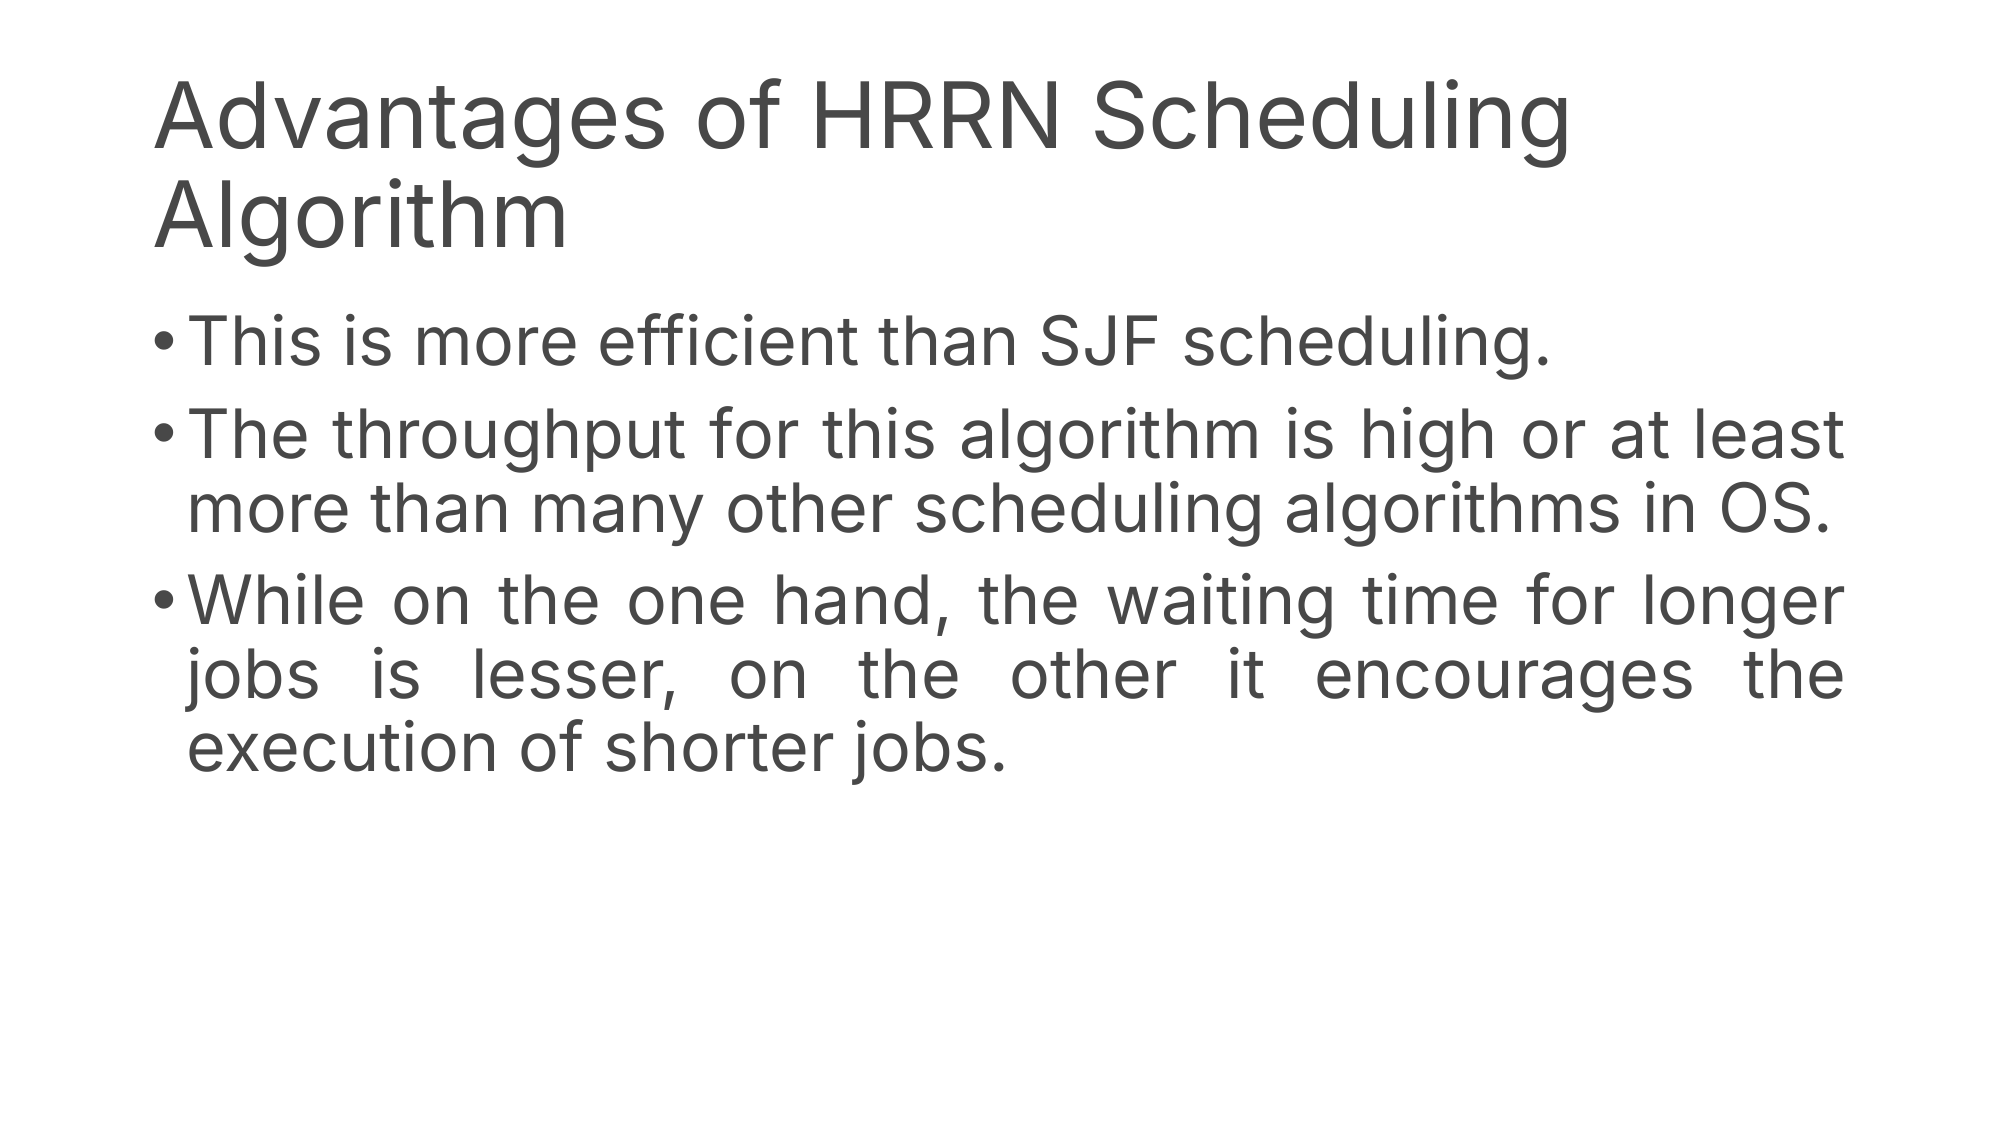

# Advantages of HRRN Scheduling Algorithm
This is more efficient than SJF scheduling.
The throughput for this algorithm is high or at least more than many other scheduling algorithms in OS.
While on the one hand, the waiting time for longer jobs is lesser, on the other it encourages the execution of shorter jobs.